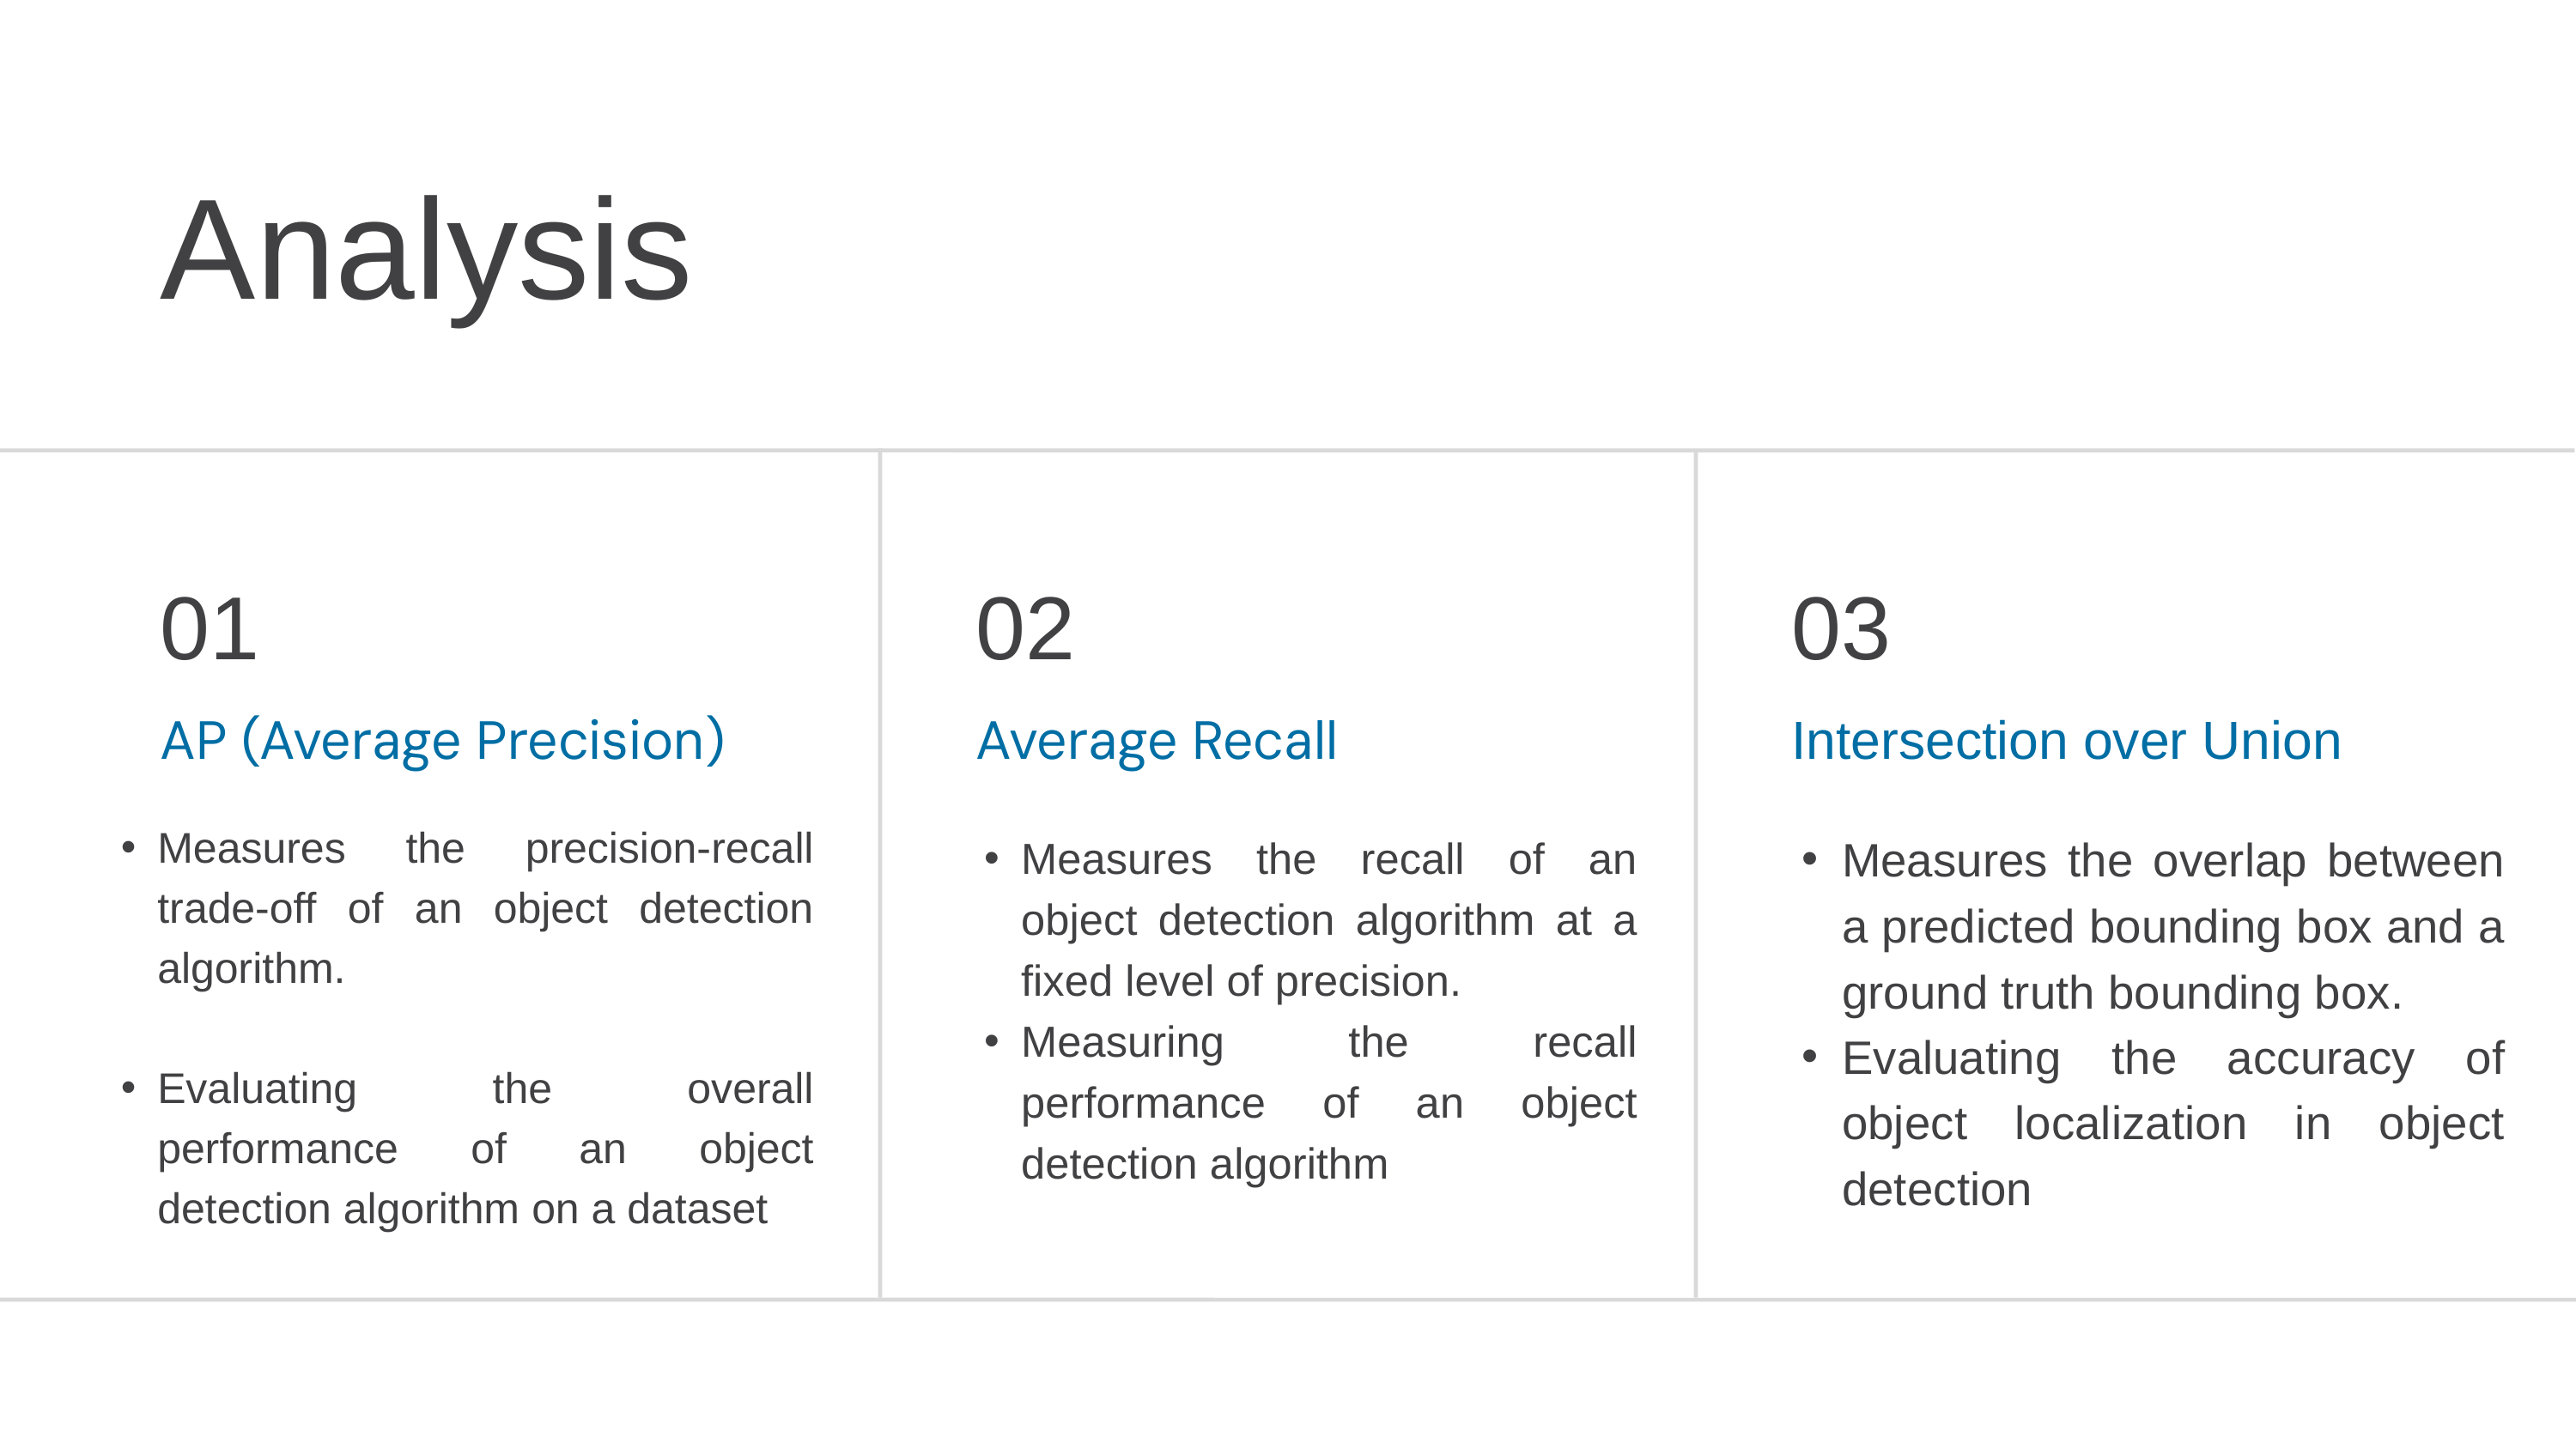

Analysis

01
02
03
AP (Average Precision)
Average Recall
Intersection over Union
Measures the precision-recall trade-off of an object detection algorithm.

Evaluating the overall performance of an object detection algorithm on a dataset
Measures the overlap between a predicted bounding box and a ground truth bounding box.
Evaluating the accuracy of object localization in object detection
Measures the recall of an object detection algorithm at a fixed level of precision.
Measuring the recall performance of an object detection algorithm